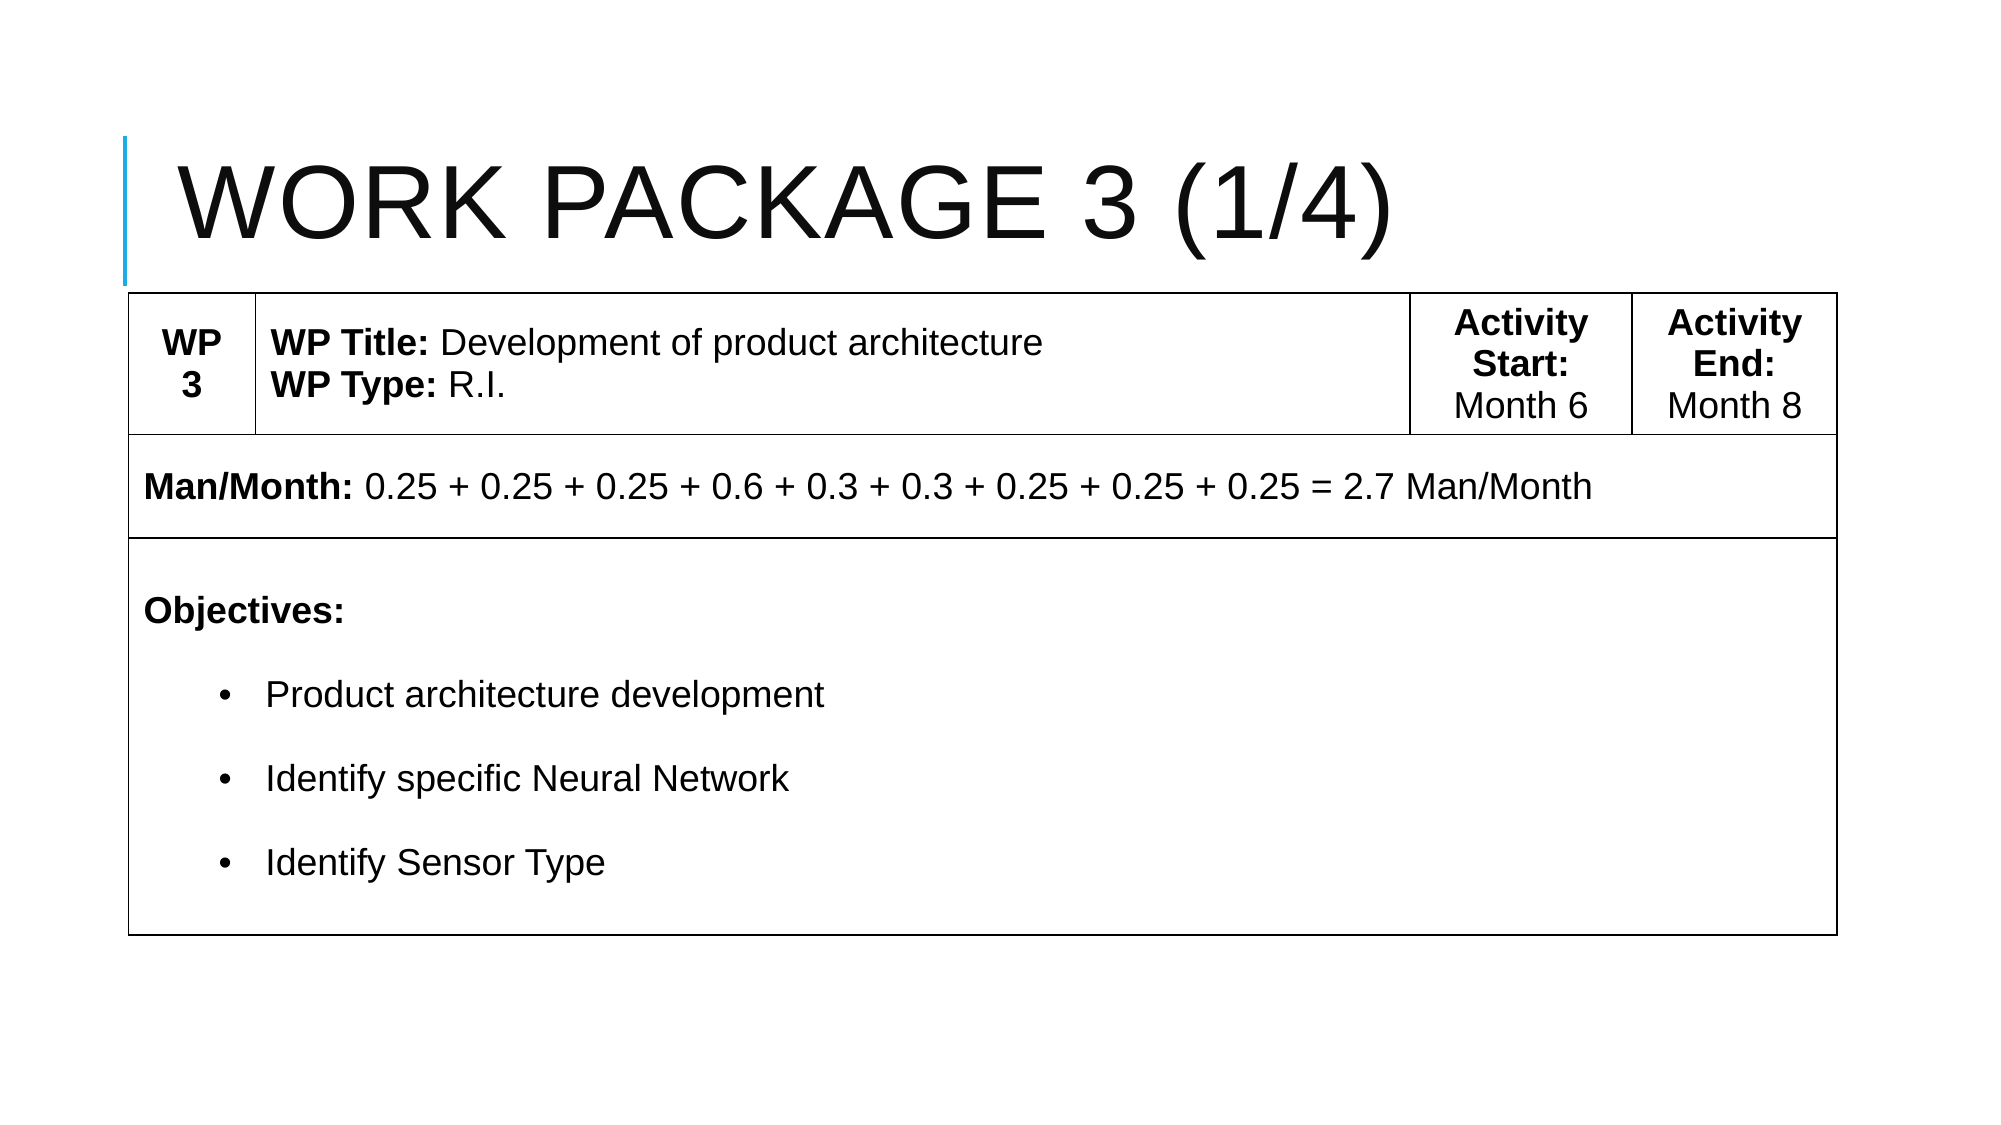

# WORK PACKAGE 3 (1/4)
| WP 3 | WP Title: Development of product architecture WP Type: R.I. | Activity Start: Month 6 | Activity End: Month 8 |
| --- | --- | --- | --- |
| Man/Month: 0.25 + 0.25 + 0.25 + 0.6 + 0.3 + 0.3 + 0.25 + 0.25 + 0.25 = 2.7 Man/Month |  |  |  |
| Objectives: Product architecture development Identify specific Neural Network Identify Sensor Type |  |  |  |